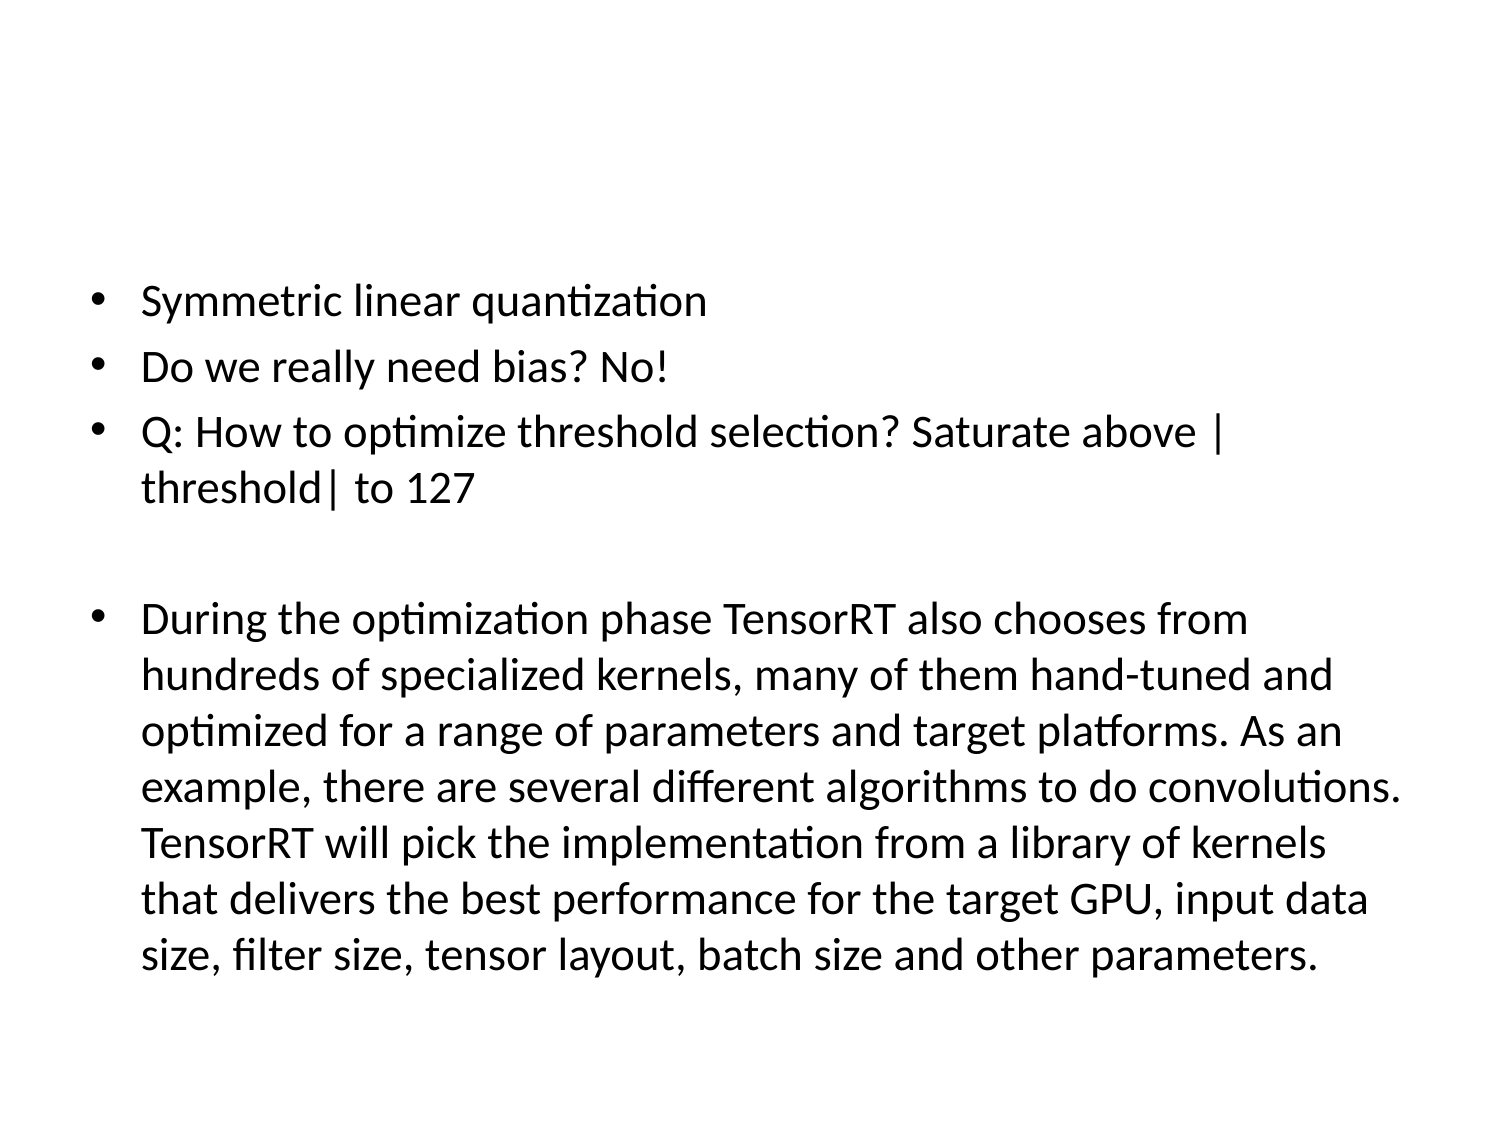

#
Symmetric linear quantization
Do we really need bias? No!
Q: How to optimize threshold selection? Saturate above |threshold| to 127

During the optimization phase TensorRT also chooses from hundreds of specialized kernels, many of them hand-tuned and optimized for a range of parameters and target platforms. As an example, there are several different algorithms to do convolutions. TensorRT will pick the implementation from a library of kernels that delivers the best performance for the target GPU, input data size, filter size, tensor layout, batch size and other parameters.